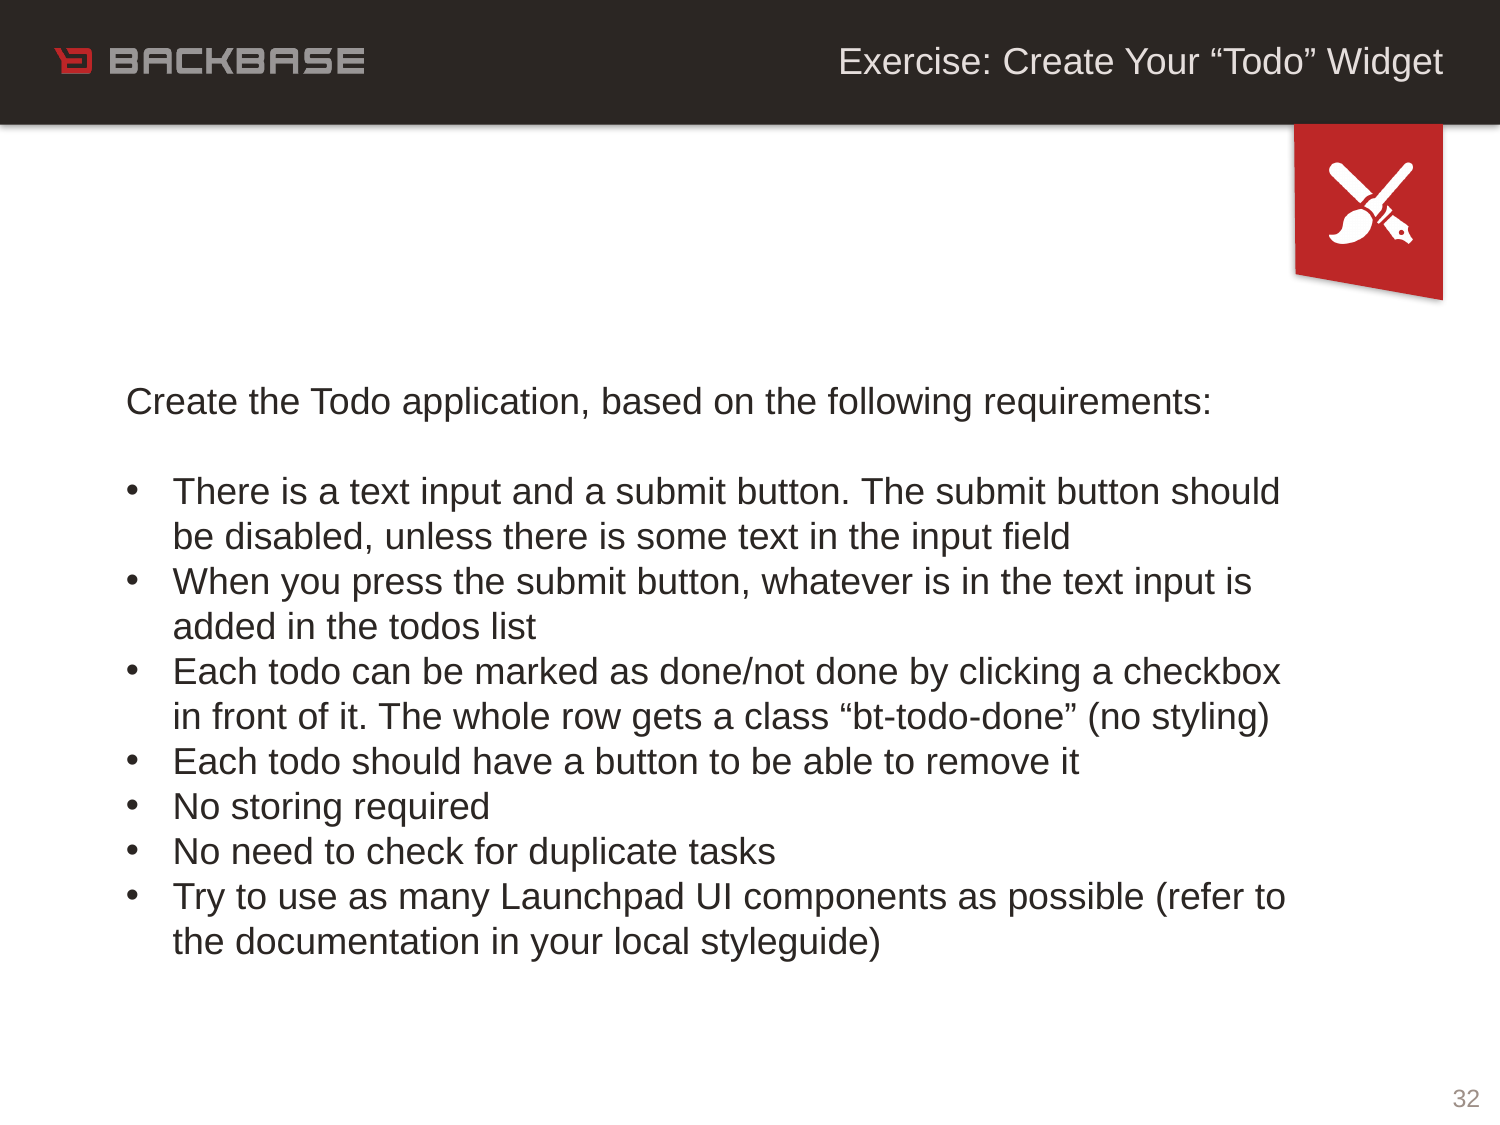

Exercise: Create Your “Todo” Widget
Create the Todo application, based on the following requirements:

There is a text input and a submit button. The submit button should be disabled, unless there is some text in the input field
When you press the submit button, whatever is in the text input is added in the todos list
Each todo can be marked as done/not done by clicking a checkbox in front of it. The whole row gets a class “bt-todo-done” (no styling)
Each todo should have a button to be able to remove it
No storing required
No need to check for duplicate tasks
Try to use as many Launchpad UI components as possible (refer to the documentation in your local styleguide)
32